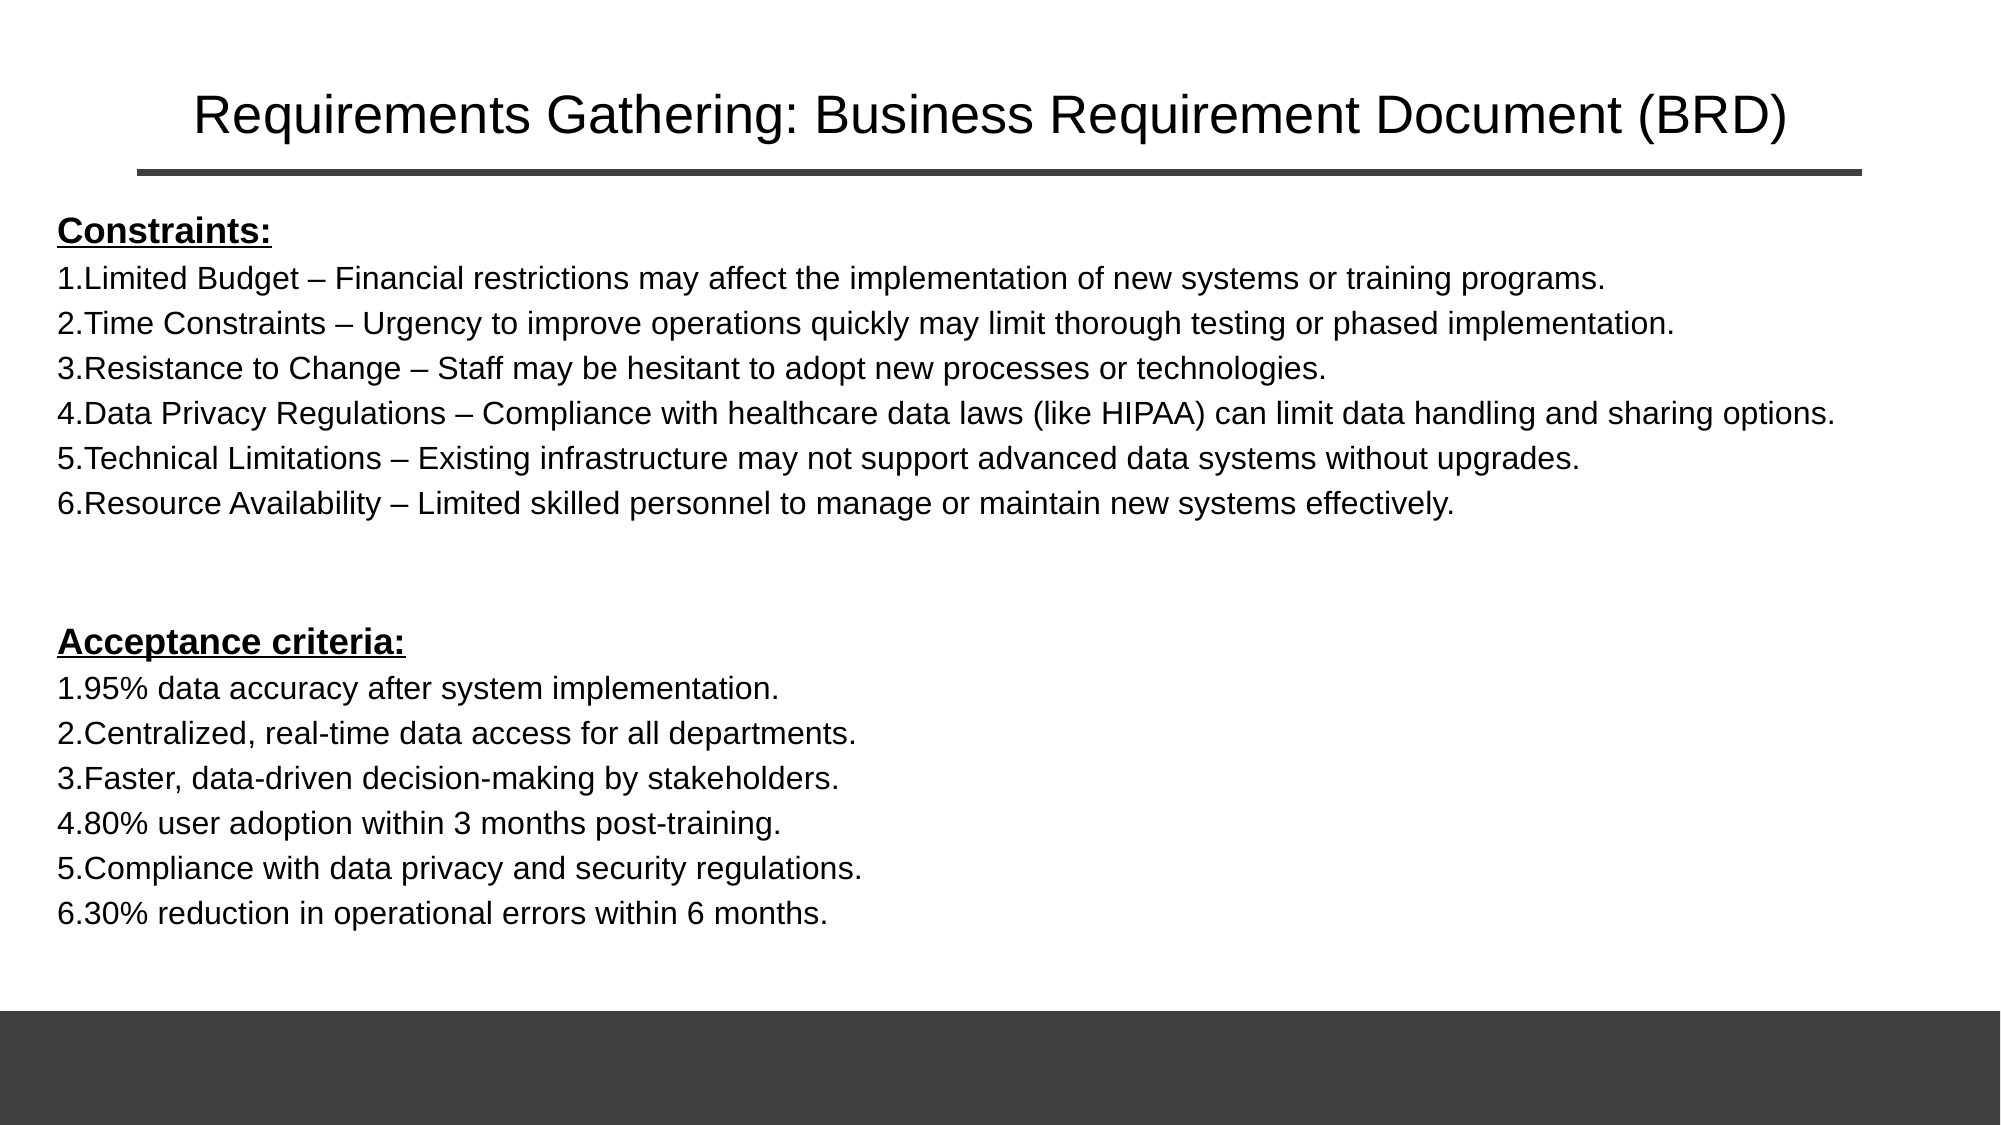

# Requirements Gathering: Business Requirement Document (BRD)
Constraints:
1.Limited Budget – Financial restrictions may affect the implementation of new systems or training programs.
2.Time Constraints – Urgency to improve operations quickly may limit thorough testing or phased implementation.
3.Resistance to Change – Staff may be hesitant to adopt new processes or technologies.
4.Data Privacy Regulations – Compliance with healthcare data laws (like HIPAA) can limit data handling and sharing options.
5.Technical Limitations – Existing infrastructure may not support advanced data systems without upgrades.
6.Resource Availability – Limited skilled personnel to manage or maintain new systems effectively.

Acceptance criteria:
1.95% data accuracy after system implementation.
2.Centralized, real-time data access for all departments.
3.Faster, data-driven decision-making by stakeholders.
4.80% user adoption within 3 months post-training.
5.Compliance with data privacy and security regulations.
6.30% reduction in operational errors within 6 months.